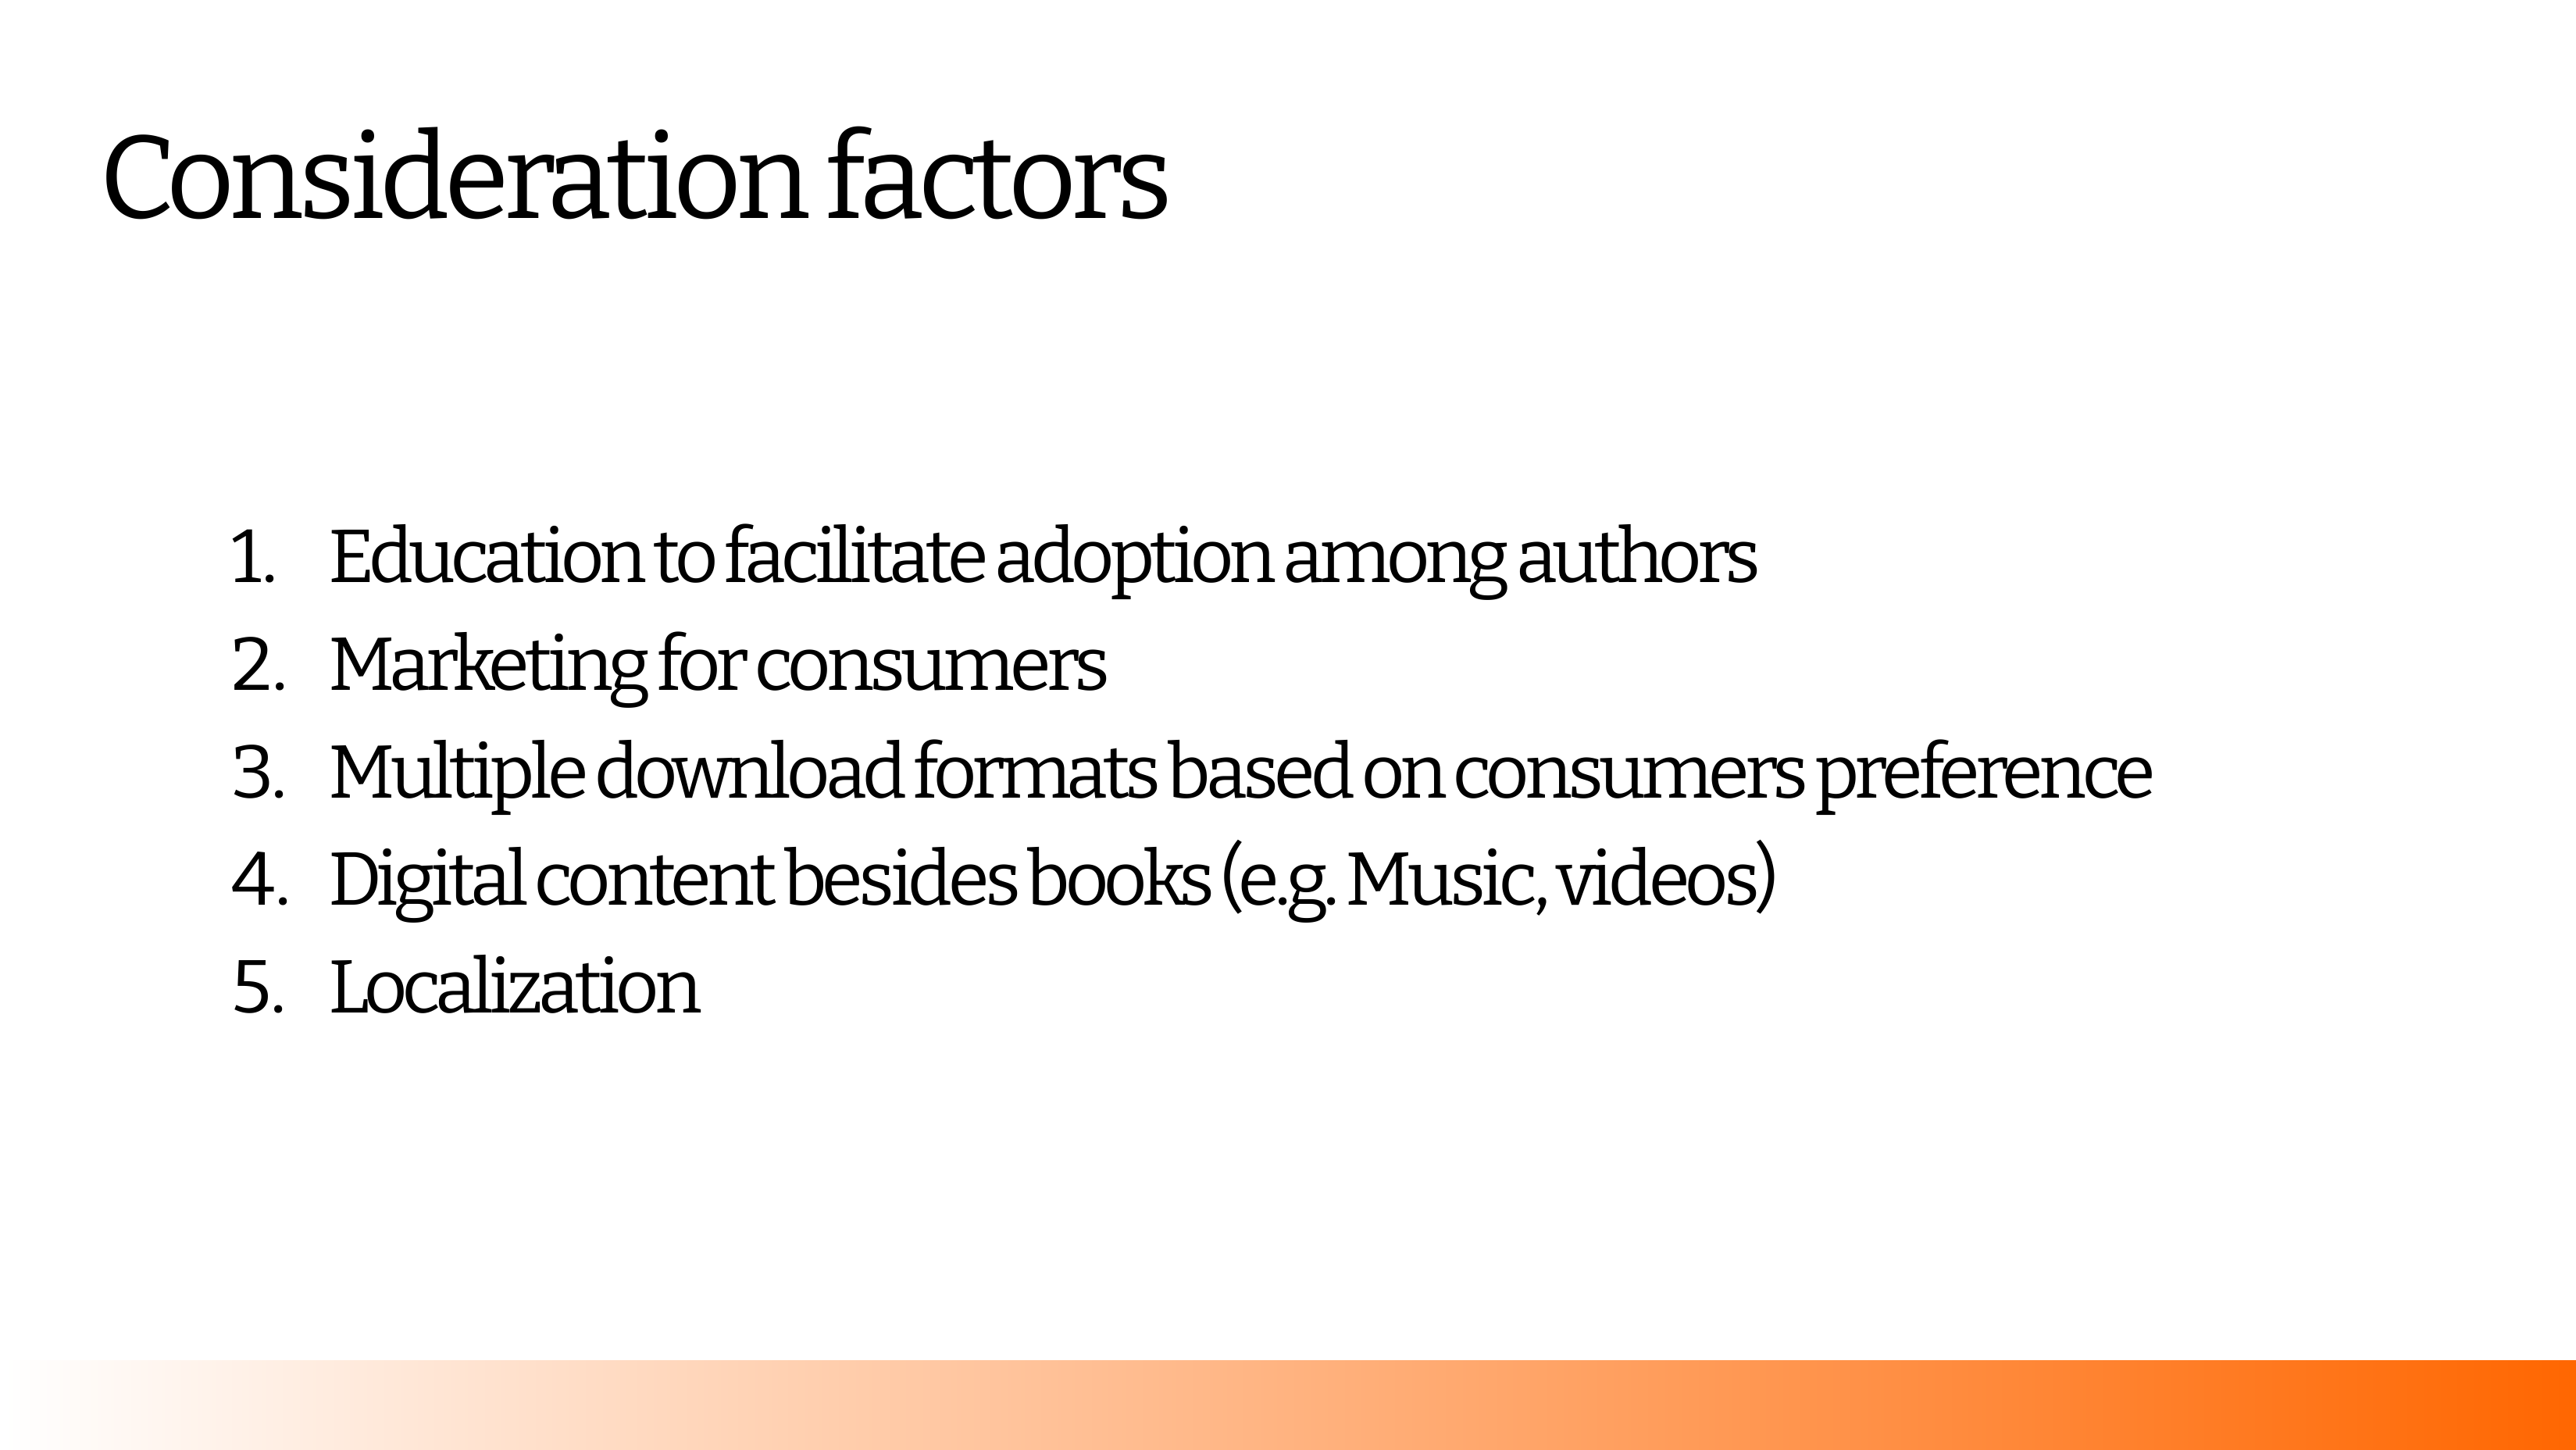

# Consideration factors
Education to facilitate adoption among authors
Marketing for consumers
Multiple download formats based on consumers preference
Digital content besides books (e.g. Music, videos)
Localization